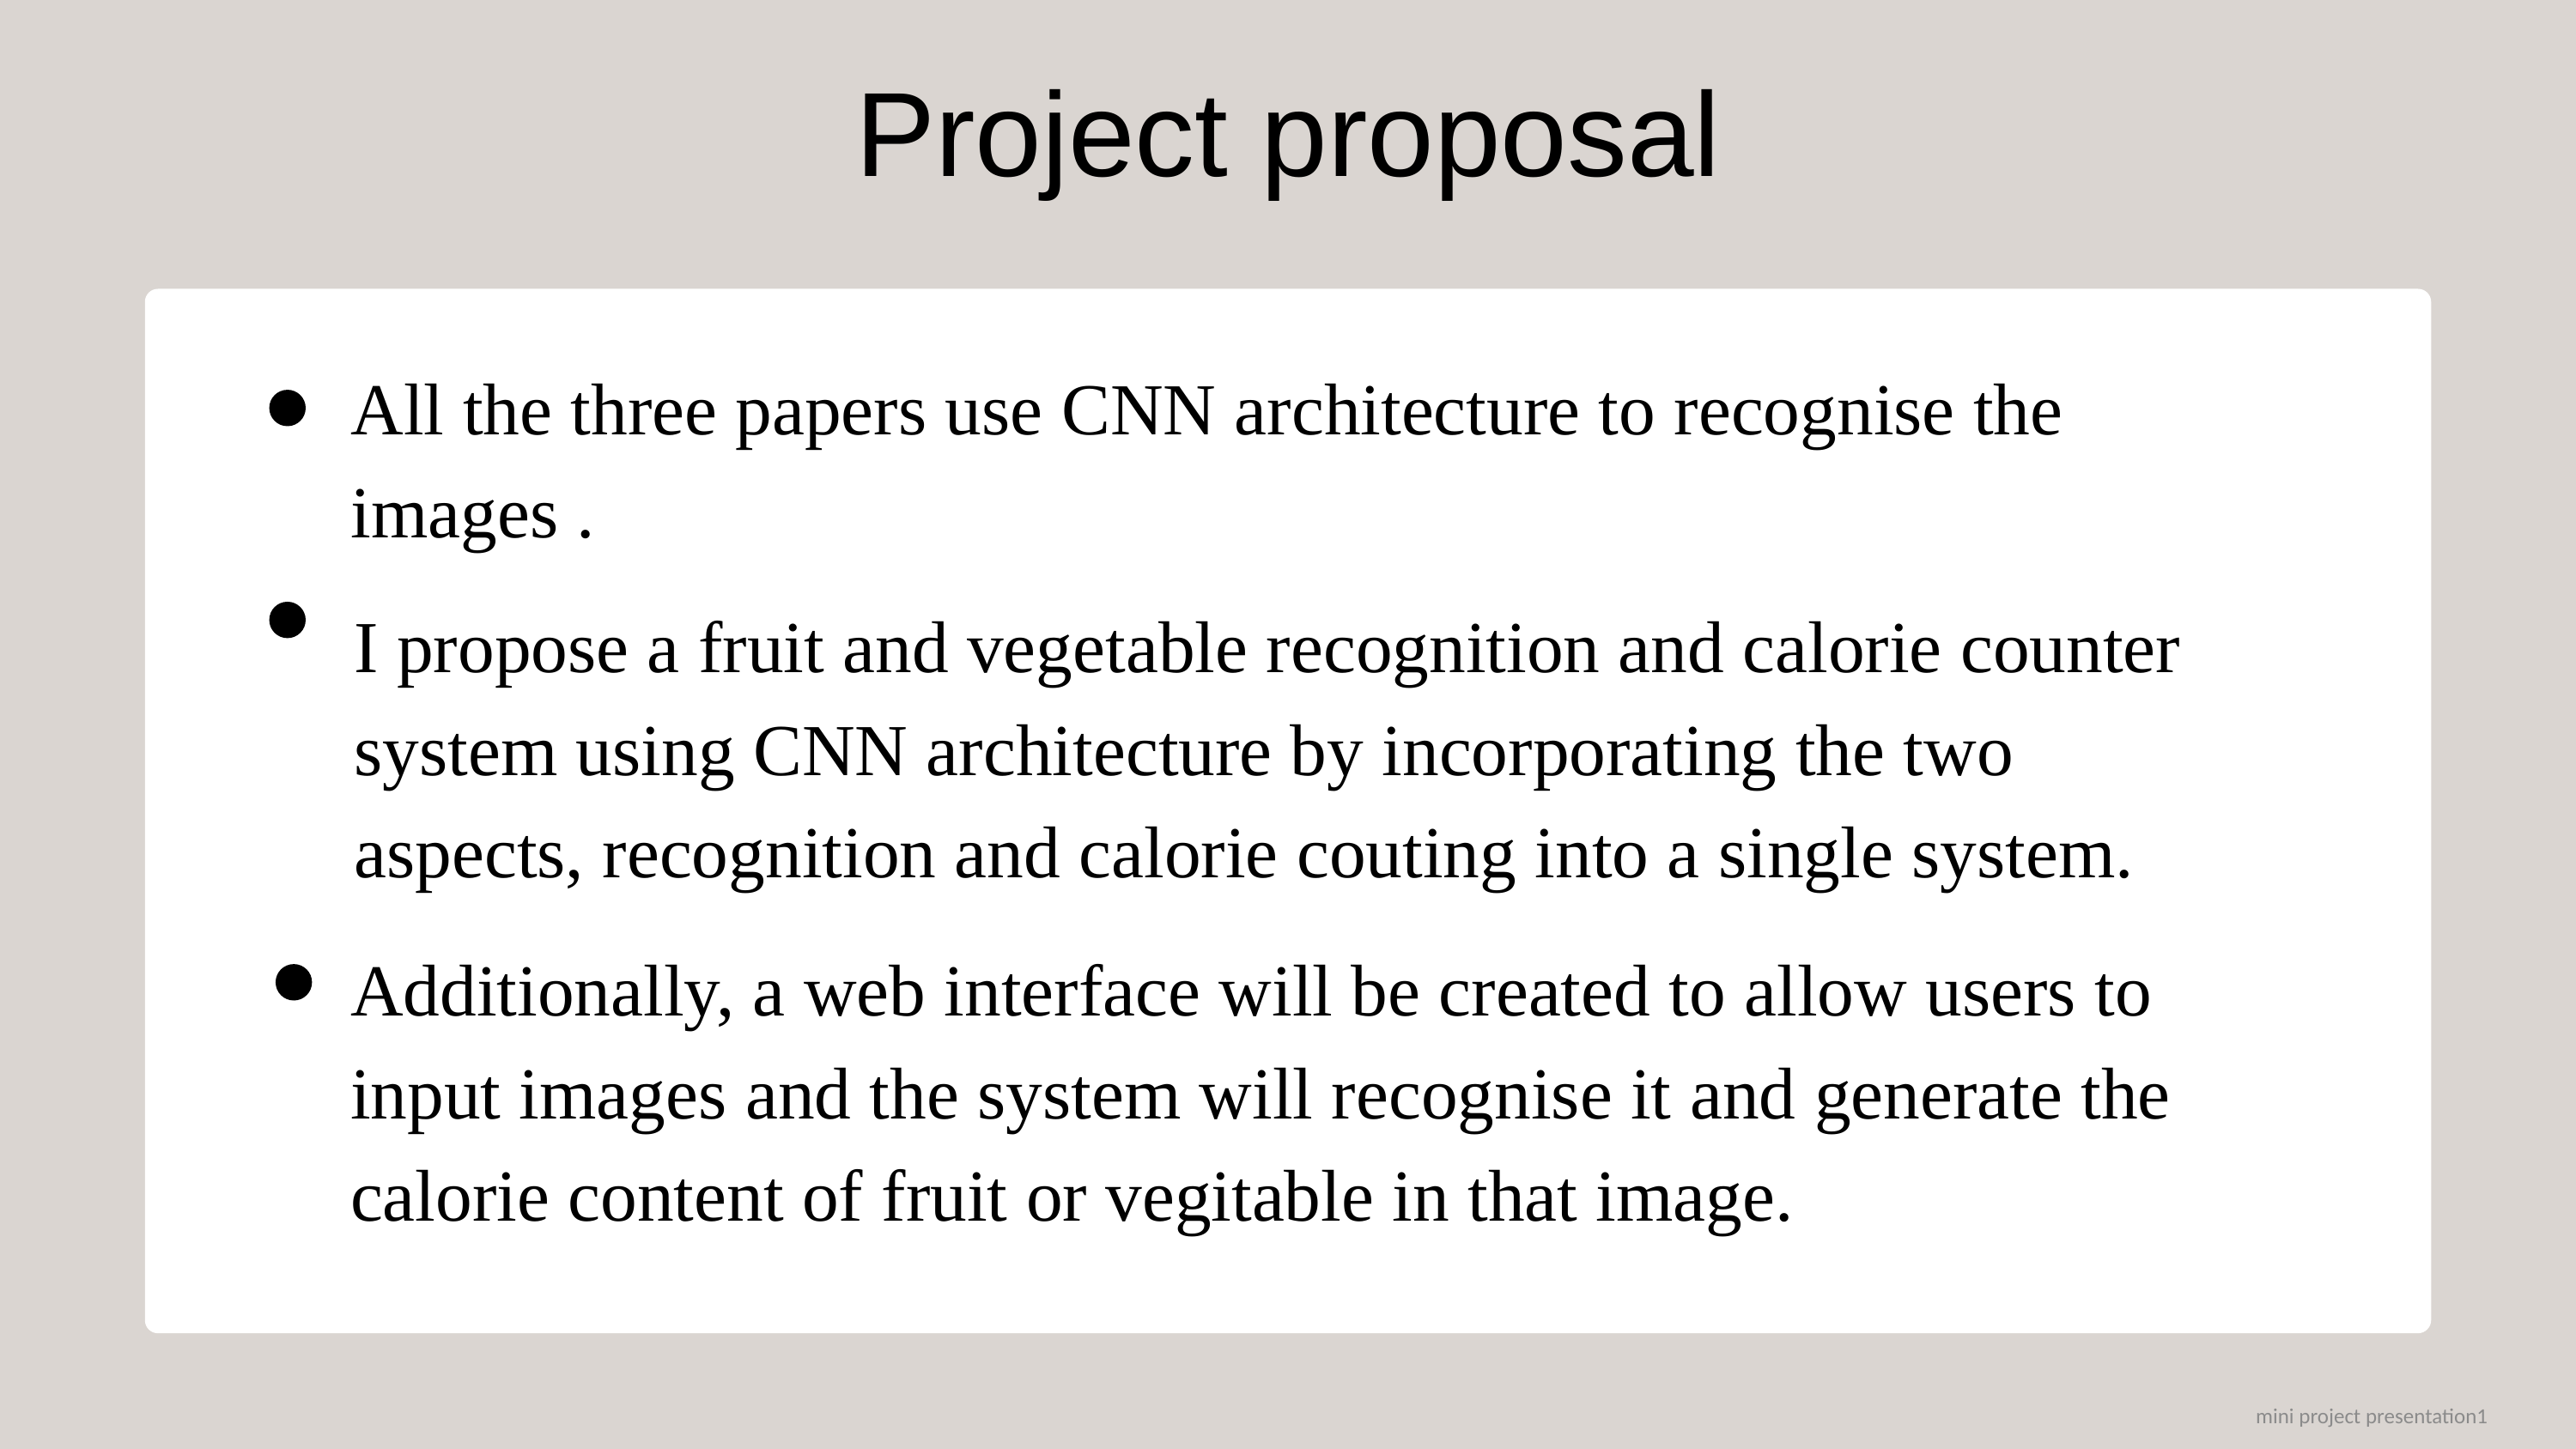

12
Project proposal

All the three papers use CNN architecture to recognise the images .

I propose a fruit and vegetable recognition and calorie counter system using CNN architecture by incorporating the two aspects, recognition and calorie couting into a single system.

Additionally, a web interface will be created to allow users to input images and the system will recognise it and generate the calorie content of fruit or vegitable in that image.

mini project presentation1